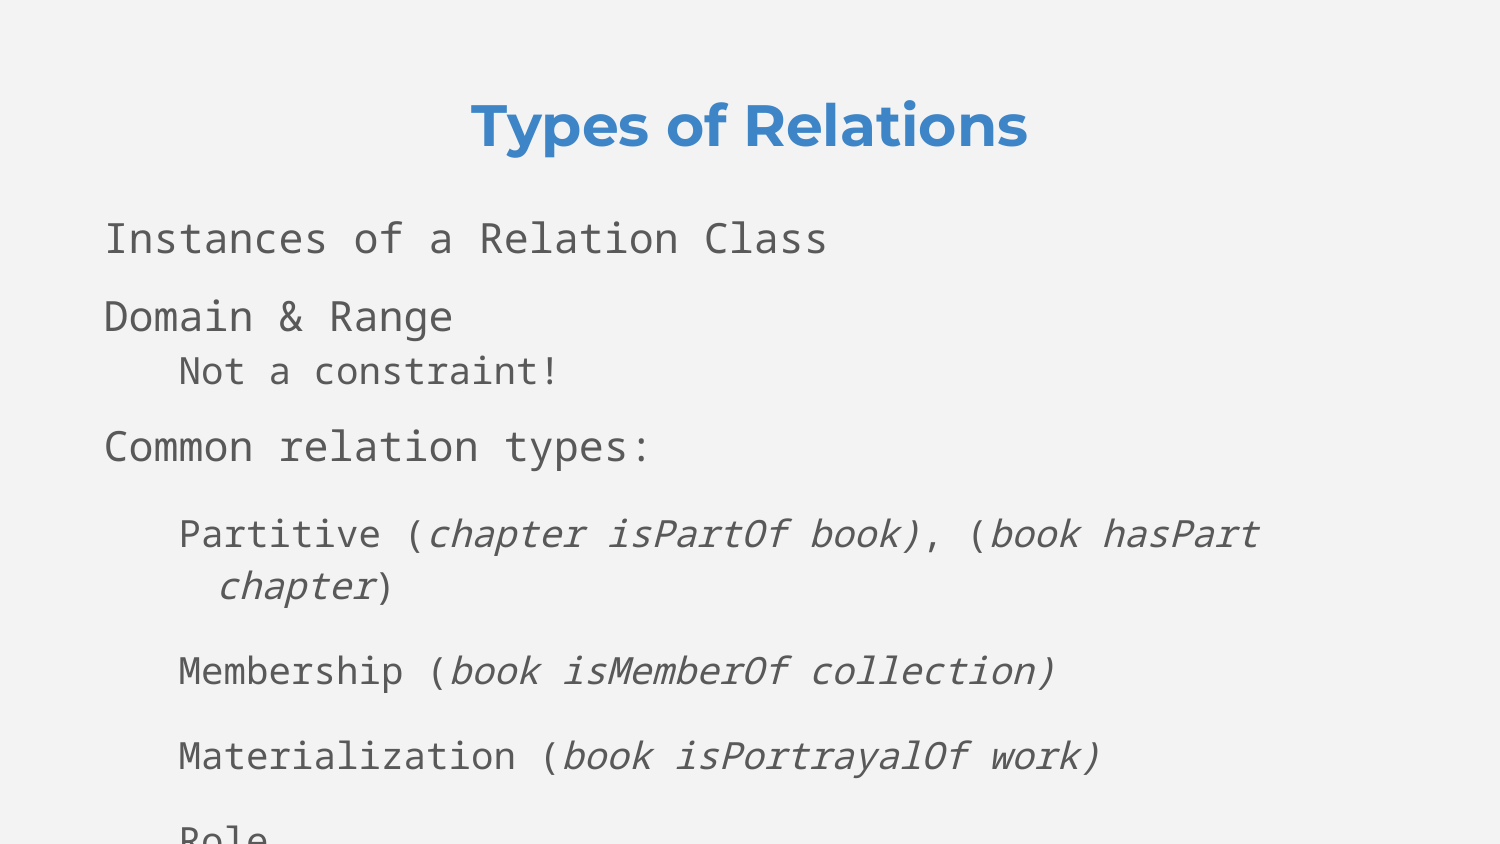

# Types of Relations
Instances of a Relation Class
Domain & Range
Not a constraint!
Common relation types:
Partitive (chapter isPartOf book), (book hasPart chapter)
Membership (book isMemberOf collection)
Materialization (book isPortrayalOf work)
Role
Type (person isA author)
Surrogate (author isRoleOf person, book hasAuthor author)